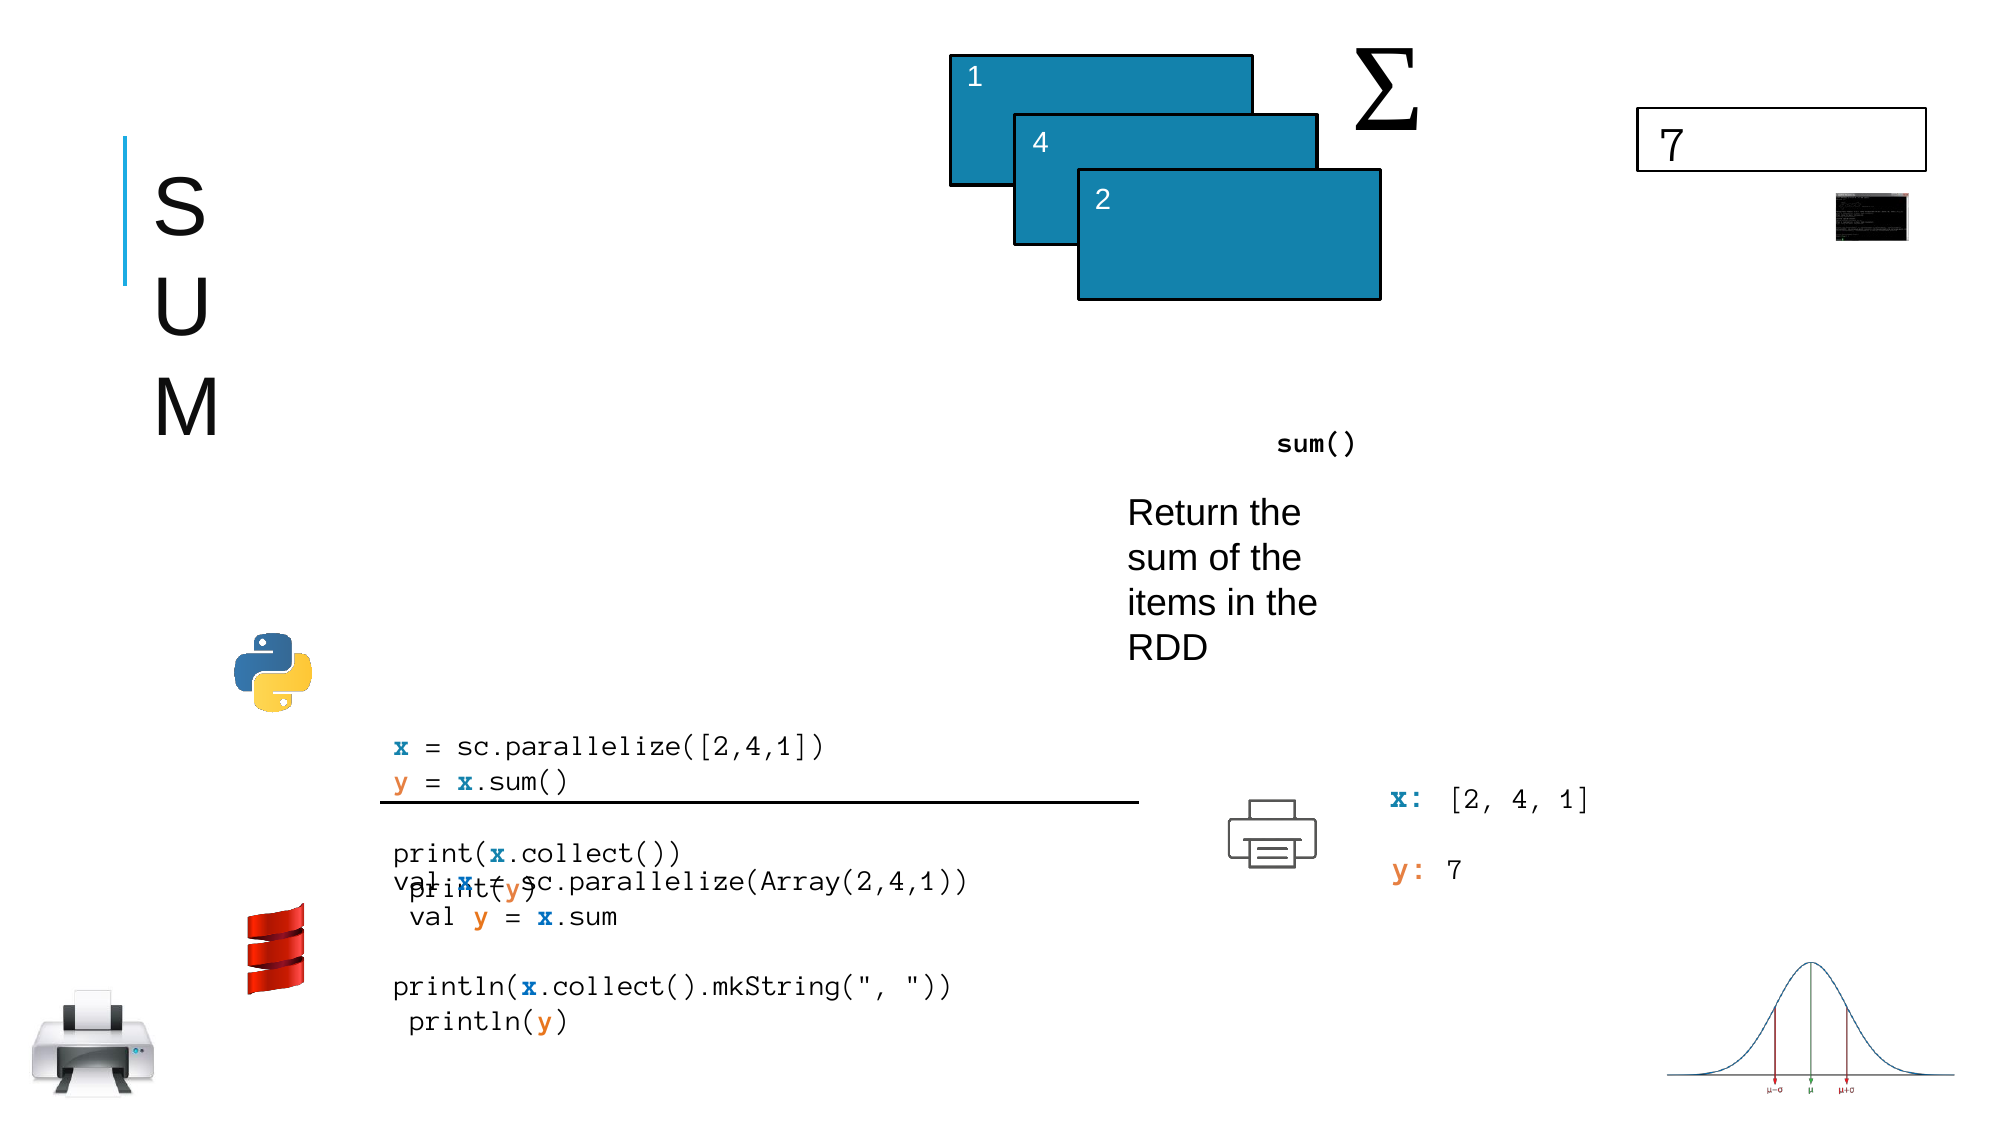

Σ

1
7

4
SUM

2

sum()

Return the sum of the items in the RDD

x = sc.parallelize([2,4,1])
y = x.sum()

print(x.collect())  print(y)

x:
[2, 4, 1]

y: 7
val x = sc.parallelize(Array(2,4,1))  val y = x.sum

println(x.collect().mkString(", "))  println(y)